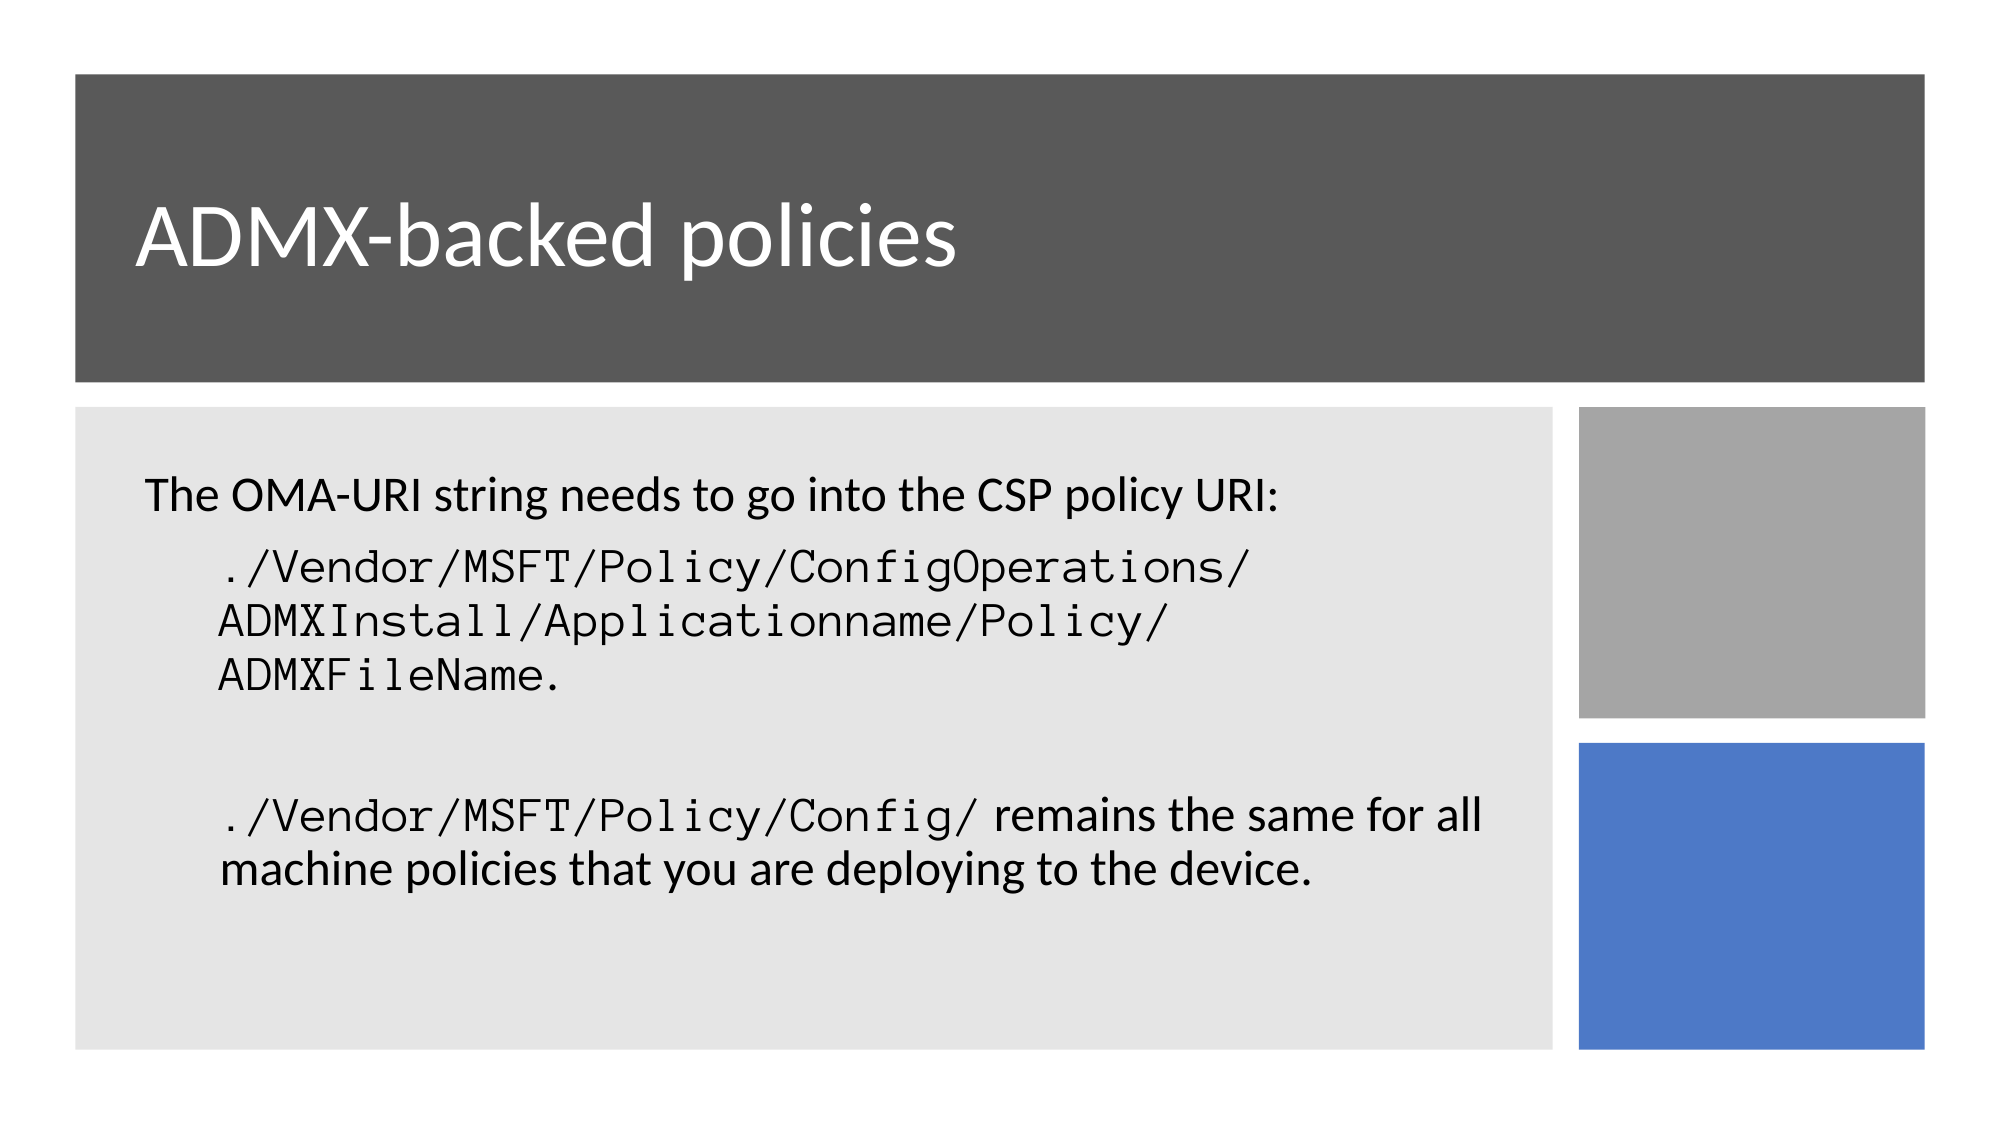

# ADMX-backed policies

The OMA-URI string needs to go into the CSP policy URI:
./Vendor/MSFT/Policy/ConfigOperations/ADMXInstall/Applicationname/Policy/ADMXFileName.

./Vendor/MSFT/Policy/Config/ remains the same for all machine policies that you are deploying to the device.